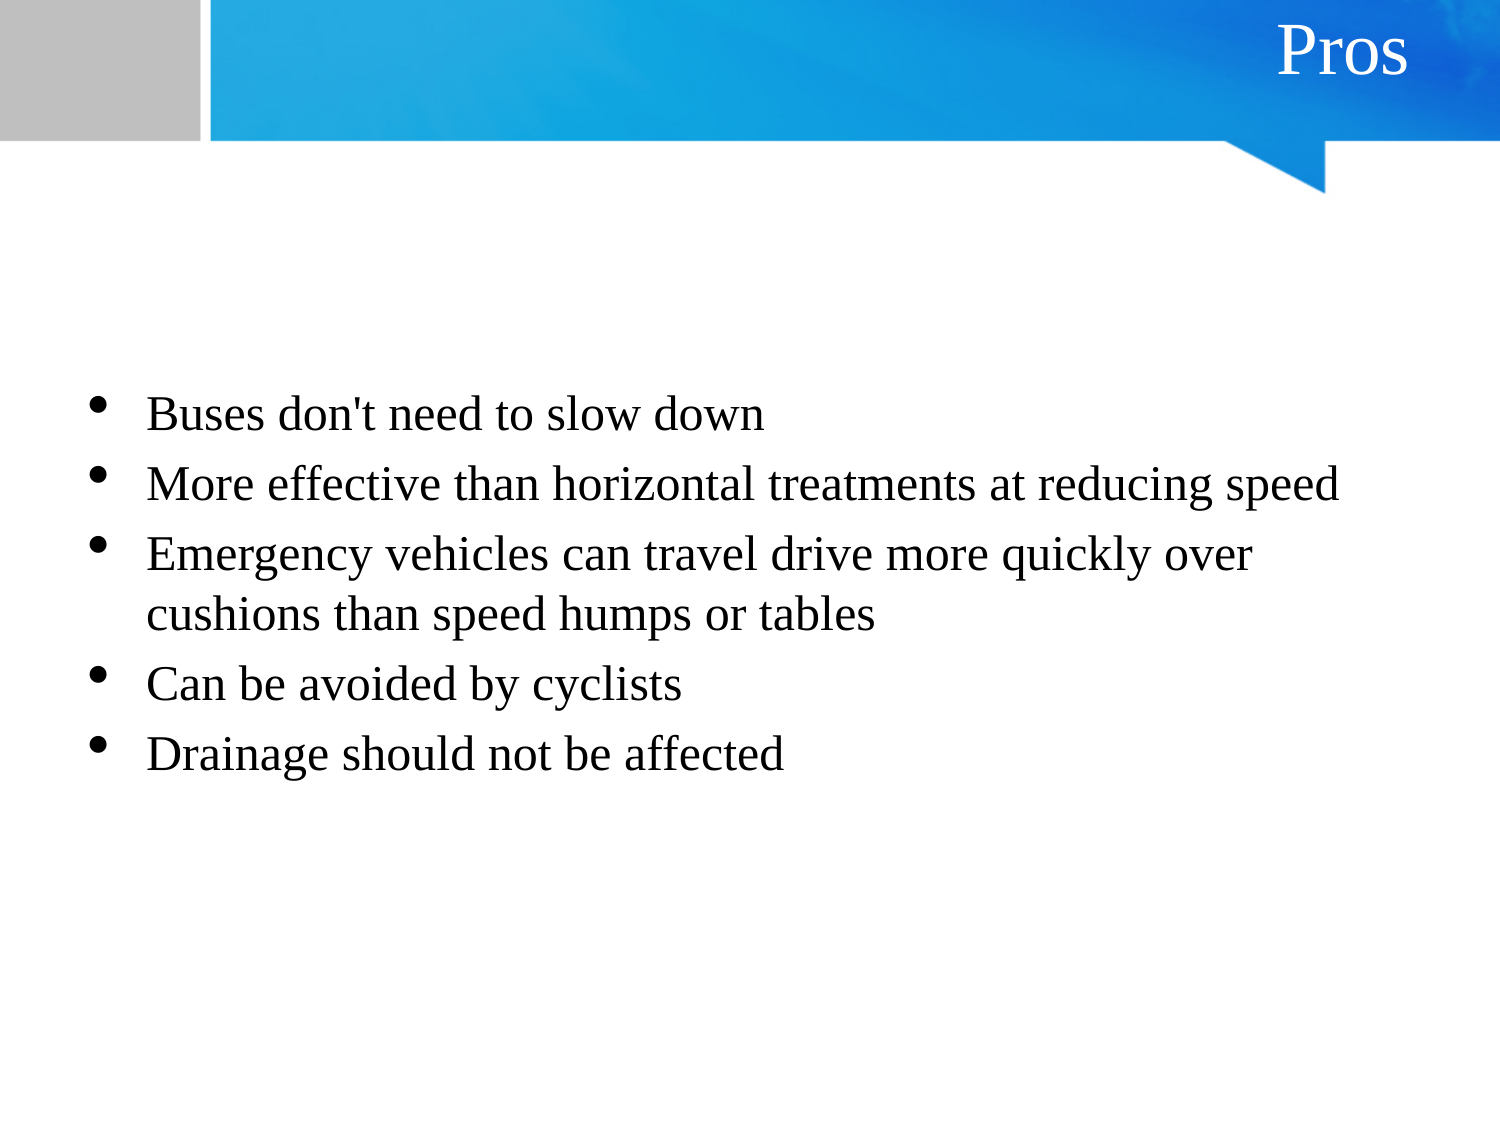

Pros

Buses don't need to slow down
More effective than horizontal treatments at reducing speed
Emergency vehicles can travel drive more quickly over cushions than speed humps or tables
Can be avoided by cyclists
Drainage should not be affected